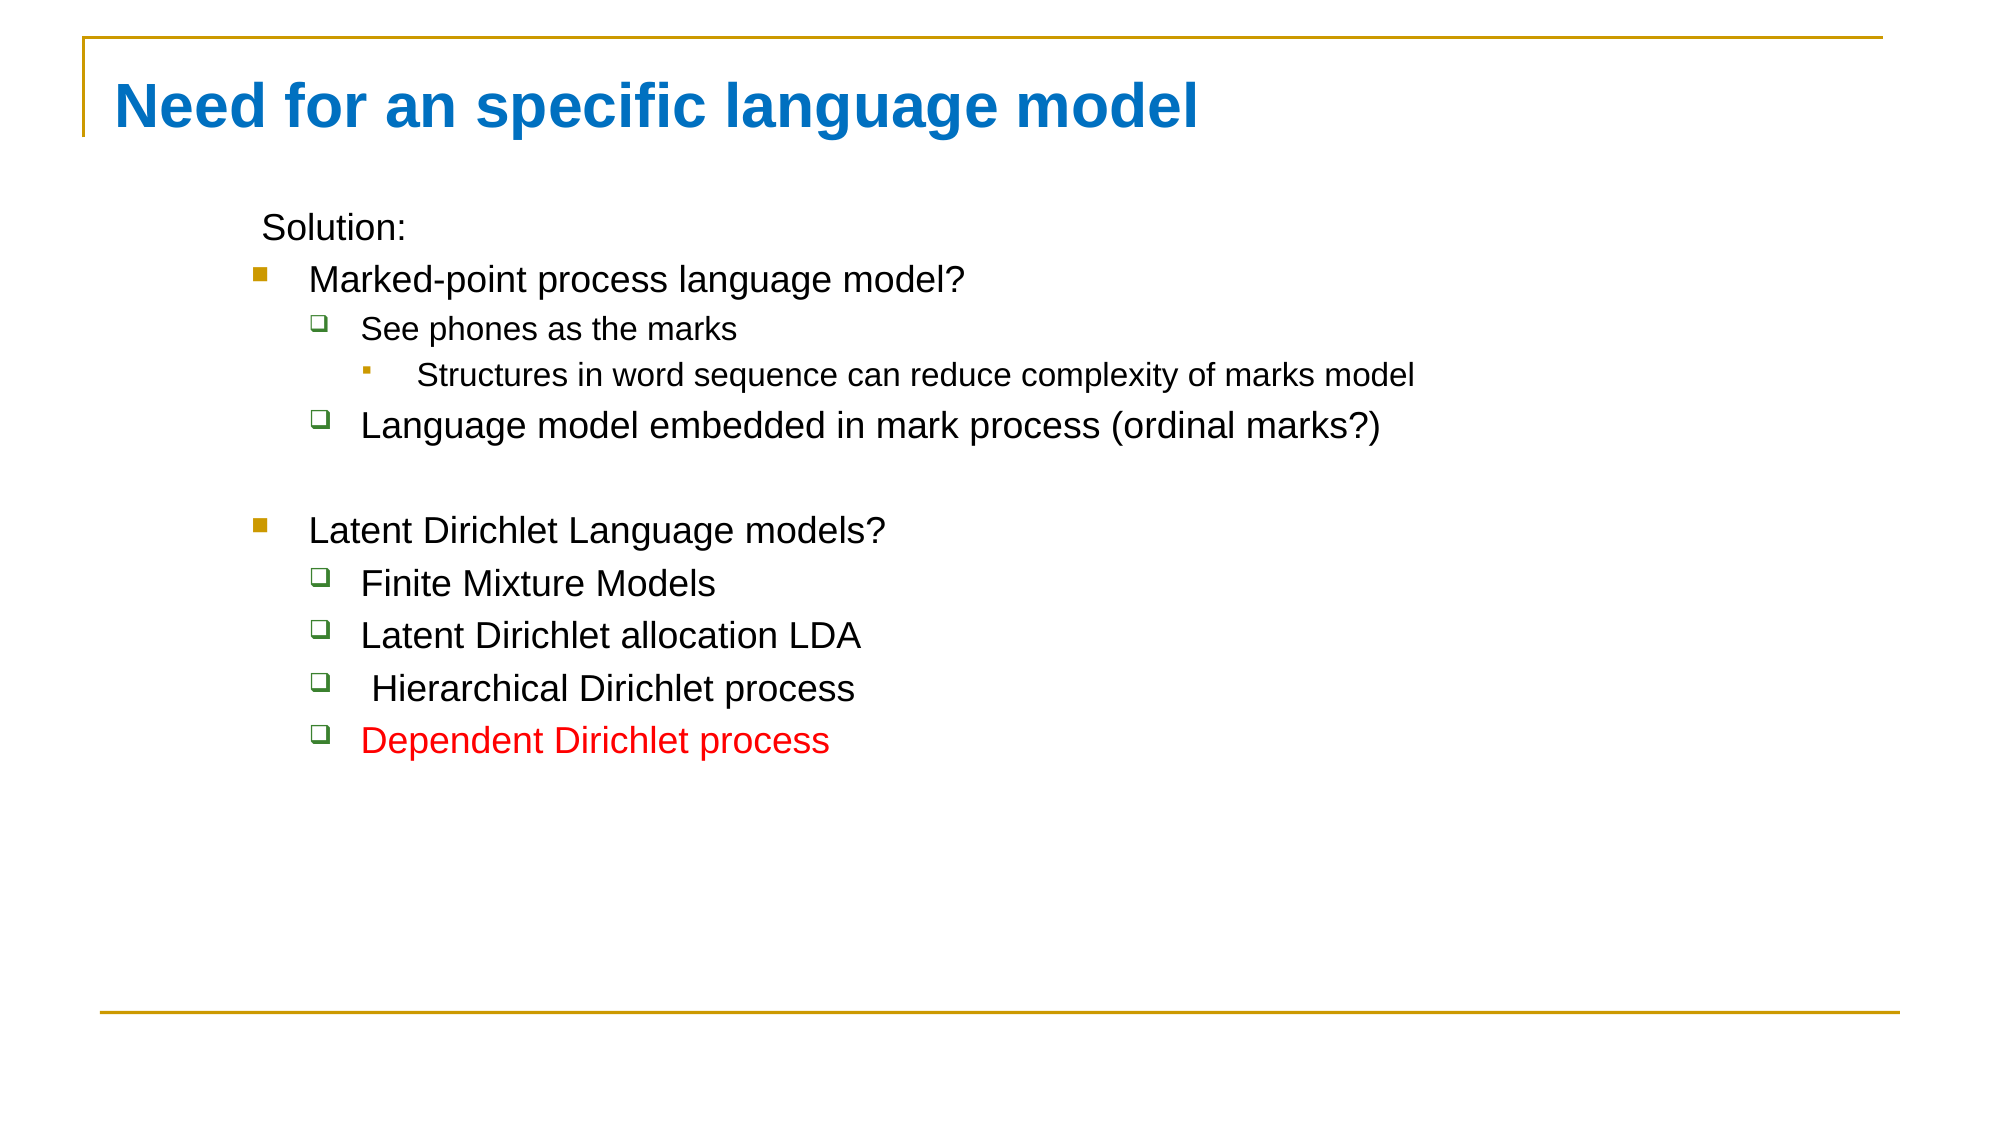

Need for an specific language model

 Solution:
Marked-point process language model?
See phones as the marks
Structures in word sequence can reduce complexity of marks model
Language model embedded in mark process (ordinal marks?)

Latent Dirichlet Language models?
Finite Mixture Models
Latent Dirichlet allocation LDA
 Hierarchical Dirichlet process
Dependent Dirichlet process